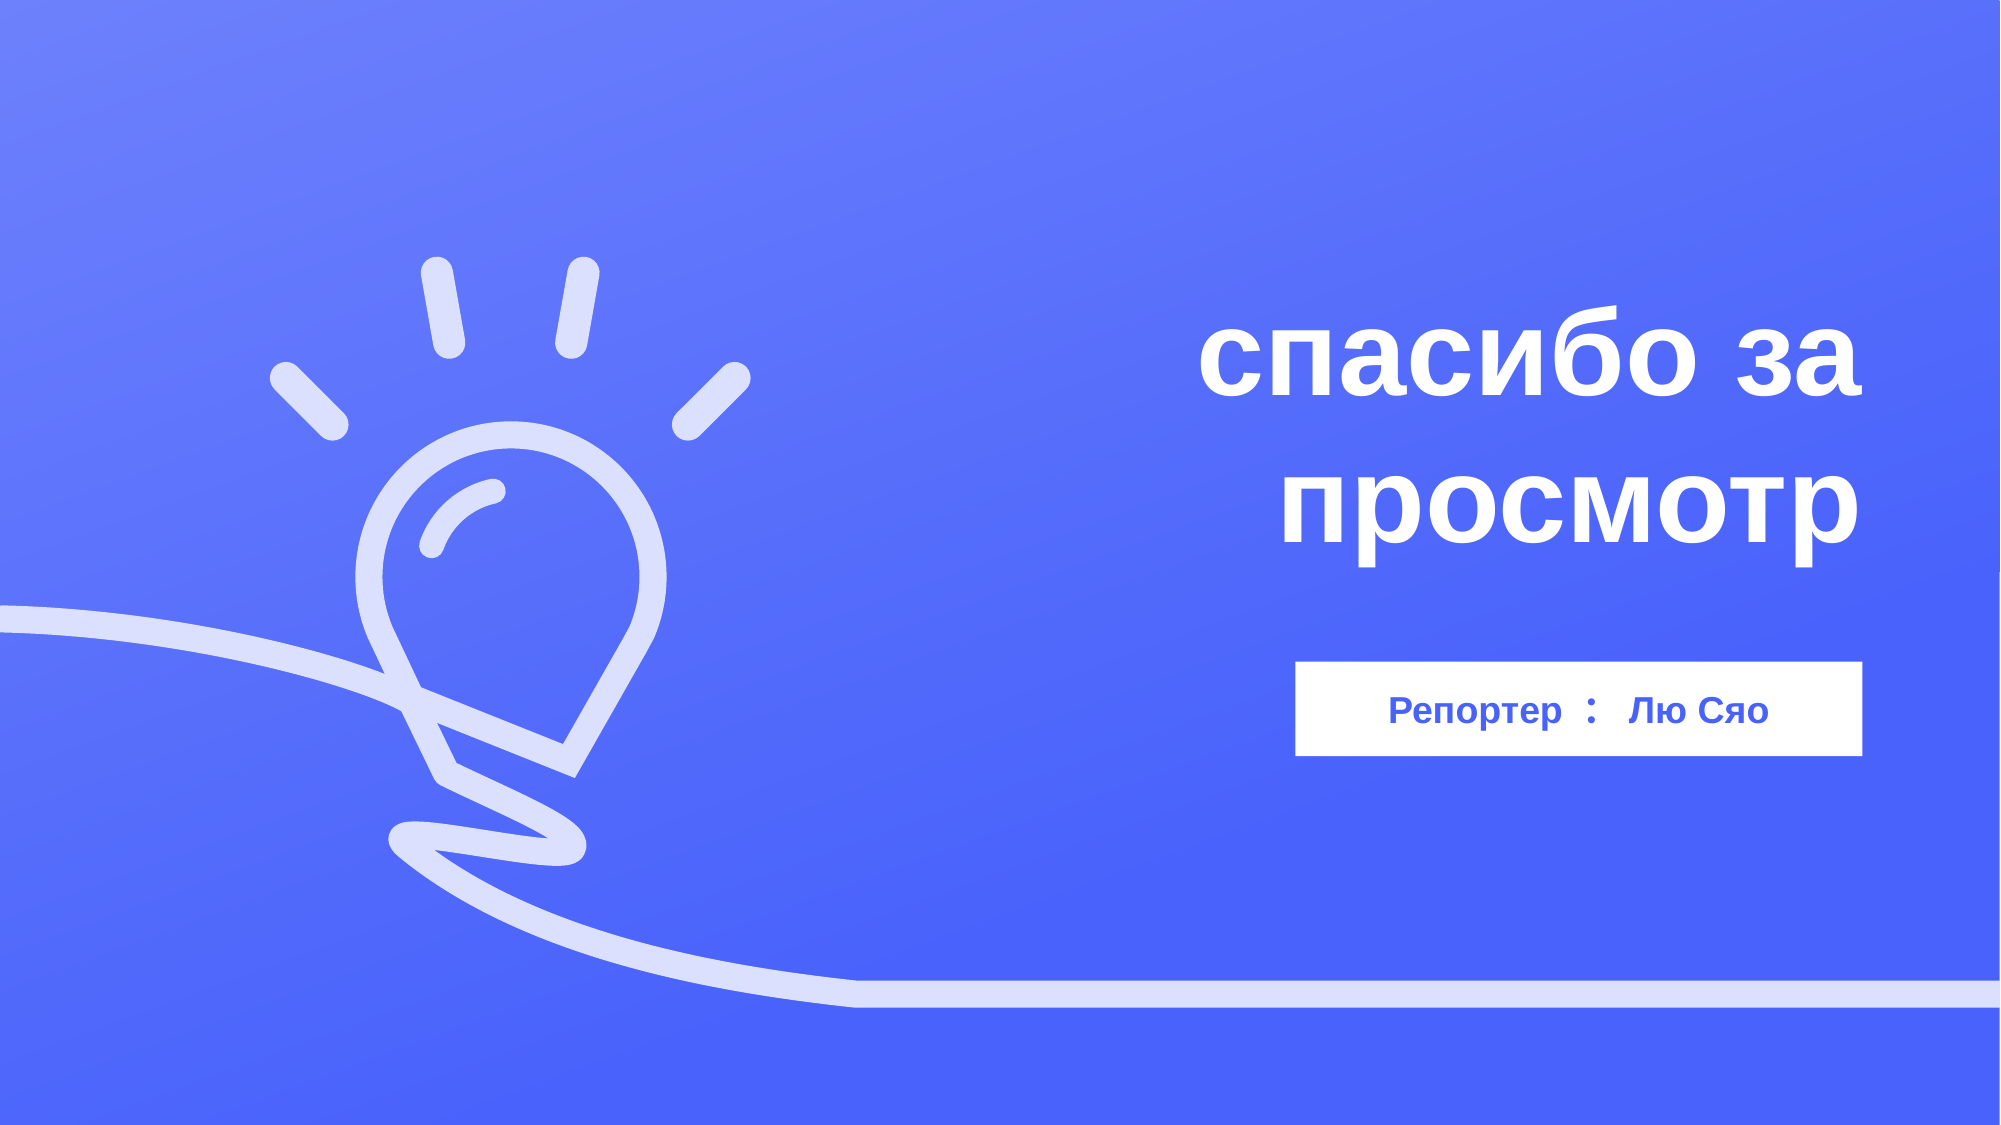

# спасибо за просмотр
Репортер ：Лю Сяо